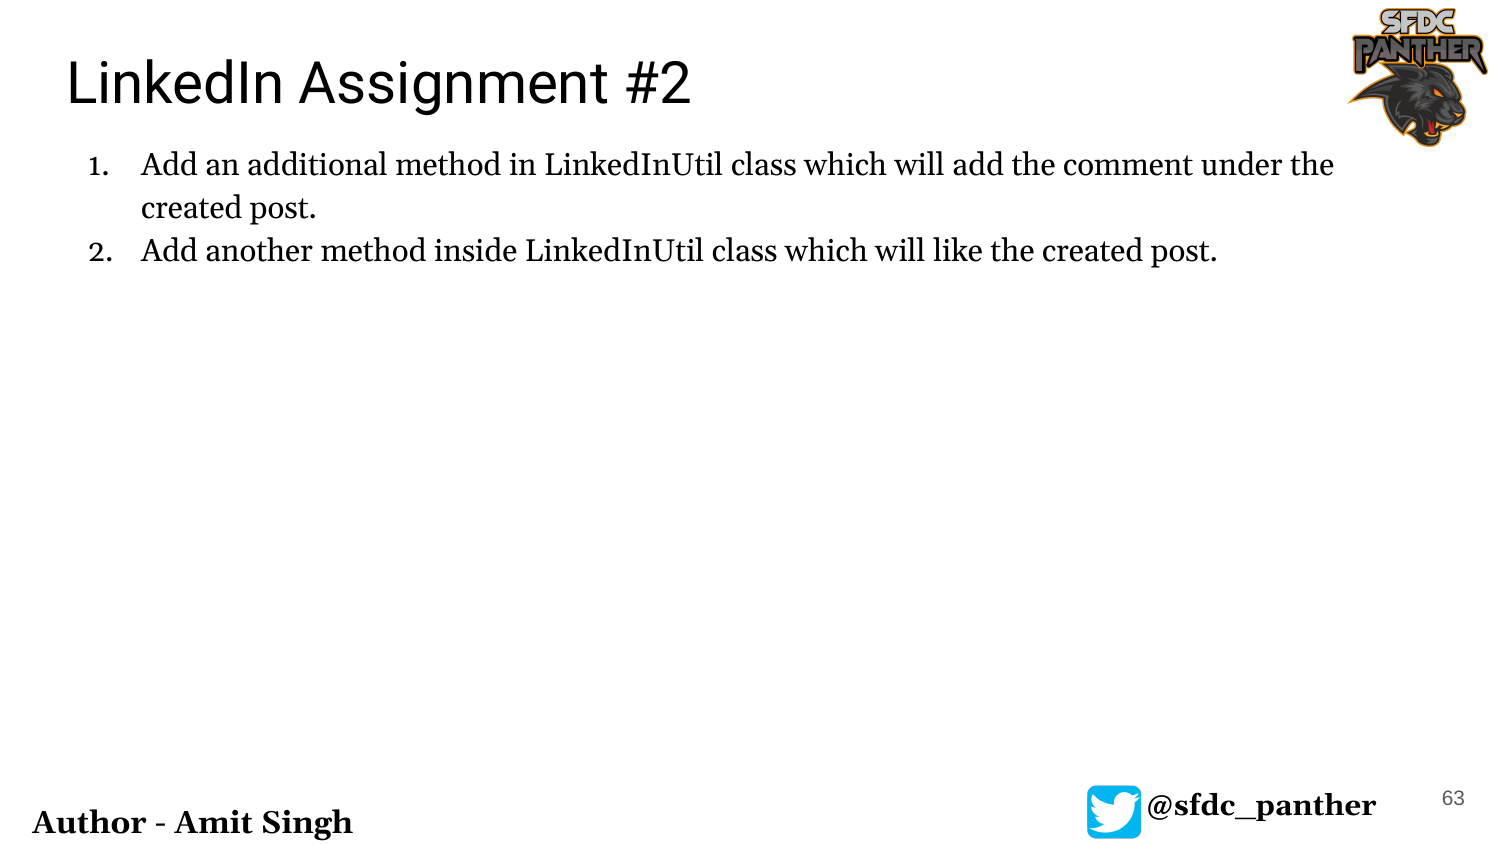

# LinkedIn Assignment #2
Add an additional method in LinkedInUtil class which will add the comment under the created post.
Add another method inside LinkedInUtil class which will like the created post.
63